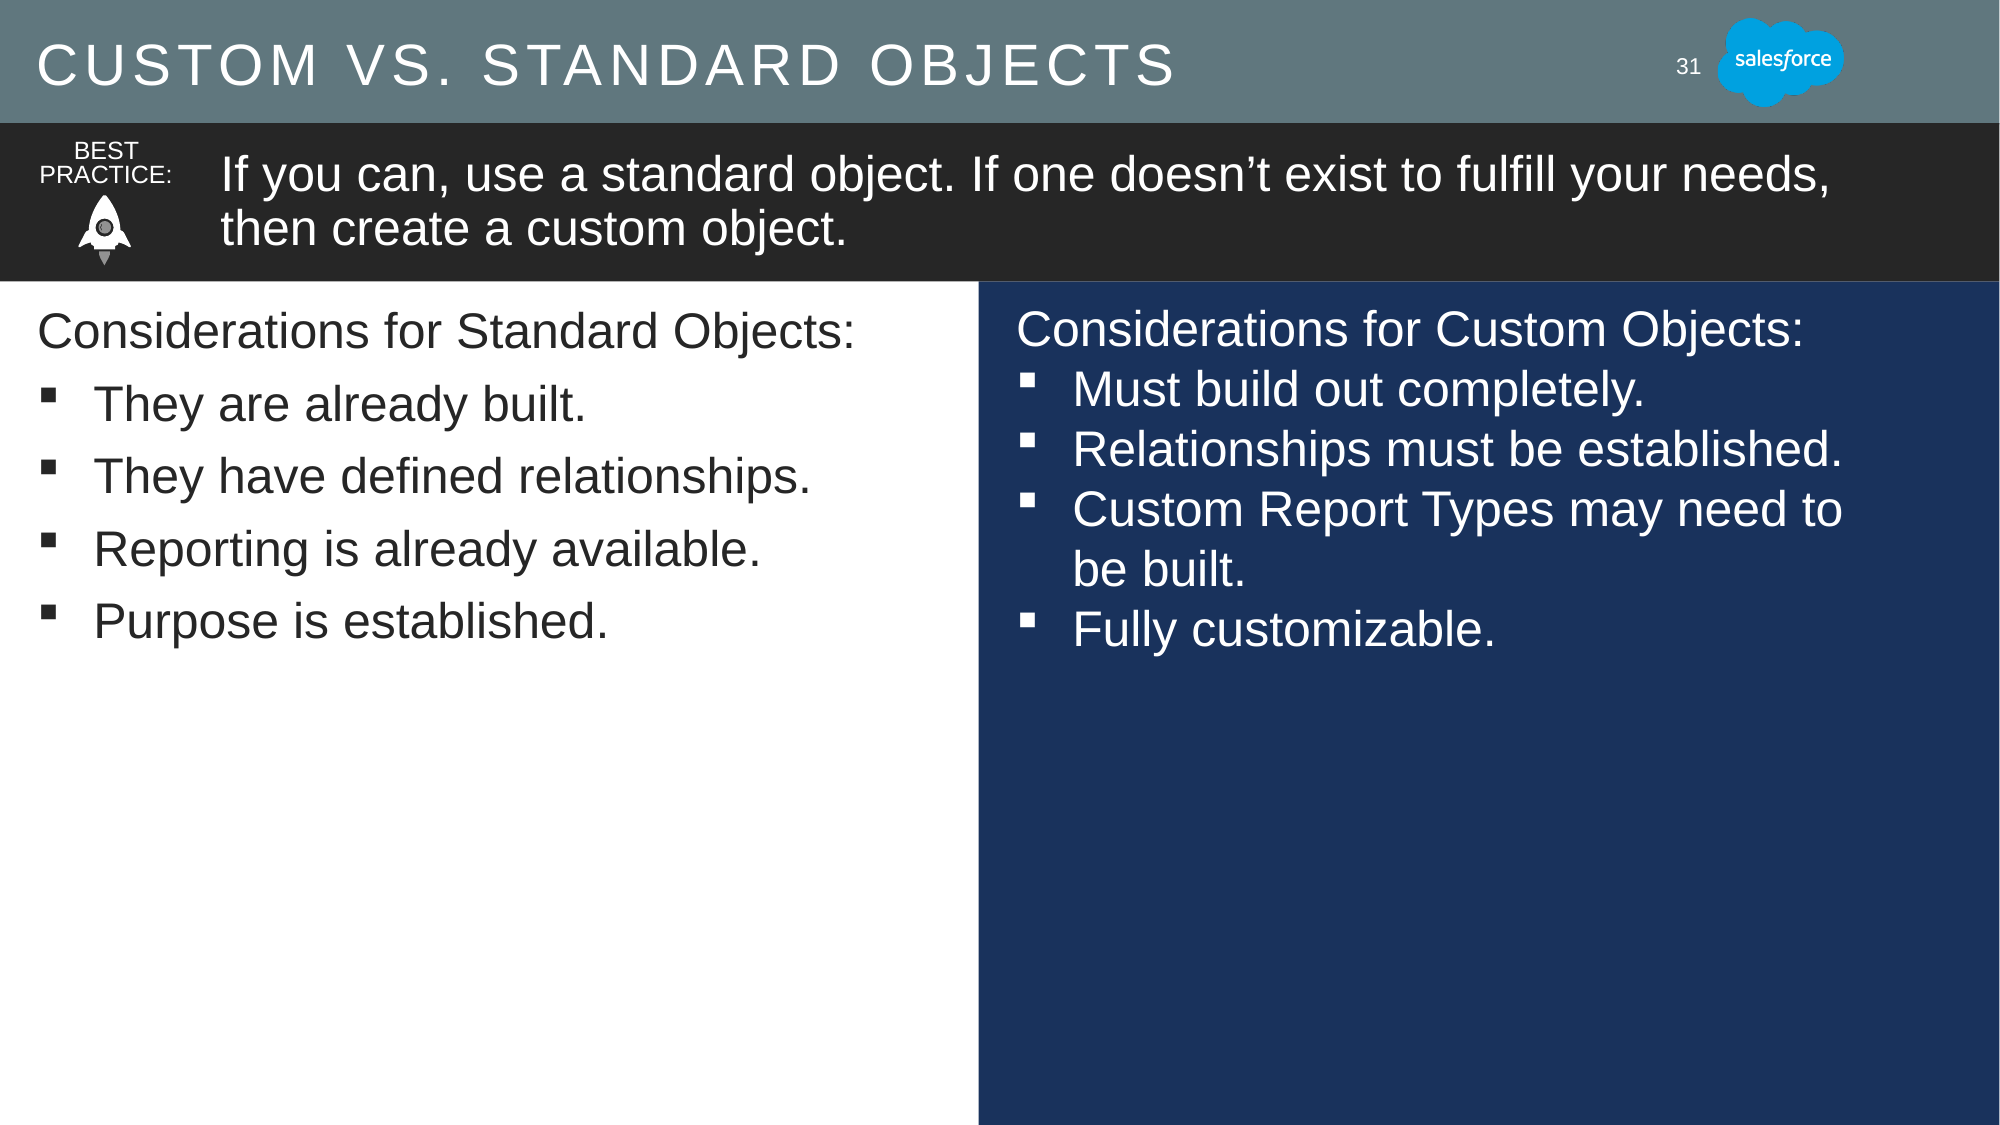

# Custom vs. Standard Objects
31
If you can, use a standard object. If one doesn’t exist to fulfill your needs, then create a custom object.
Best Practice:

Considerations for Custom Objects:
Must build out completely.
Relationships must be established.
Custom Report Types may need to
be built.
Fully customizable.

Considerations for Standard Objects:
They are already built.
They have defined relationships.
Reporting is already available.
Purpose is established.